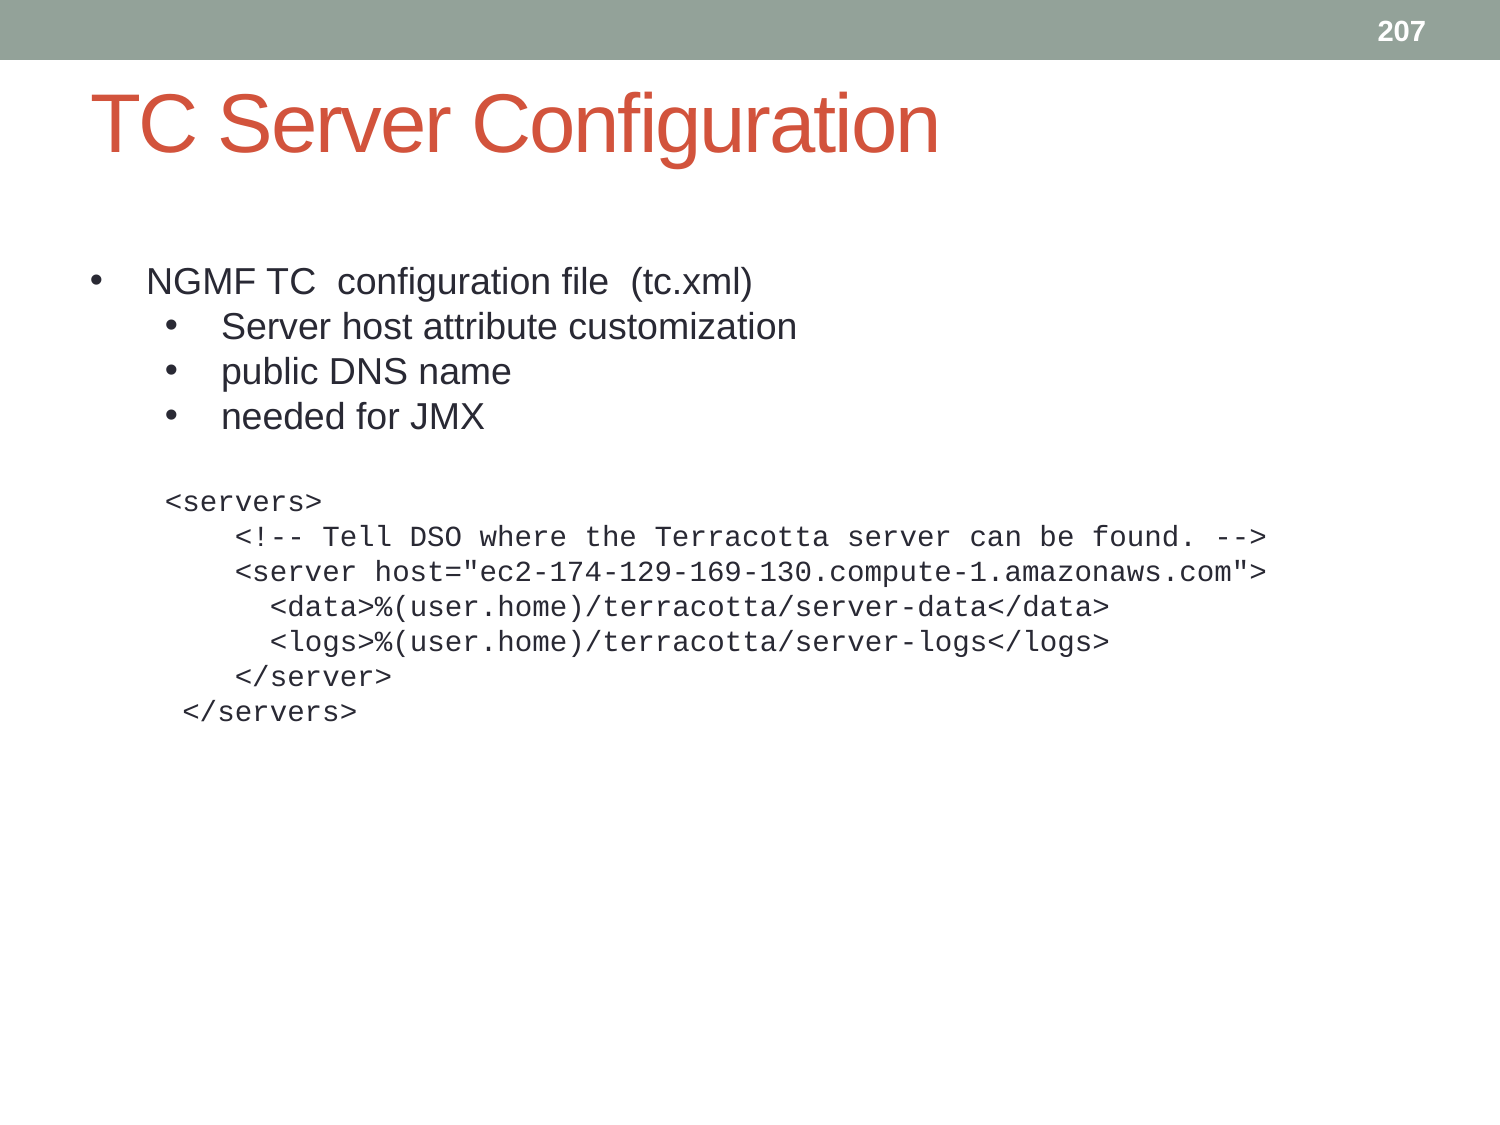

207
# TC Server Configuration
NGMF TC  configuration file  (tc.xml)
Server host attribute customization
public DNS name
needed for JMX

<servers>
    <!-- Tell DSO where the Terracotta server can be found. -->
    <server host="ec2-174-129-169-130.compute-1.amazonaws.com">
      <data>%(user.home)/terracotta/server-data</data>
      <logs>%(user.home)/terracotta/server-logs</logs>
    </server>
 </servers>